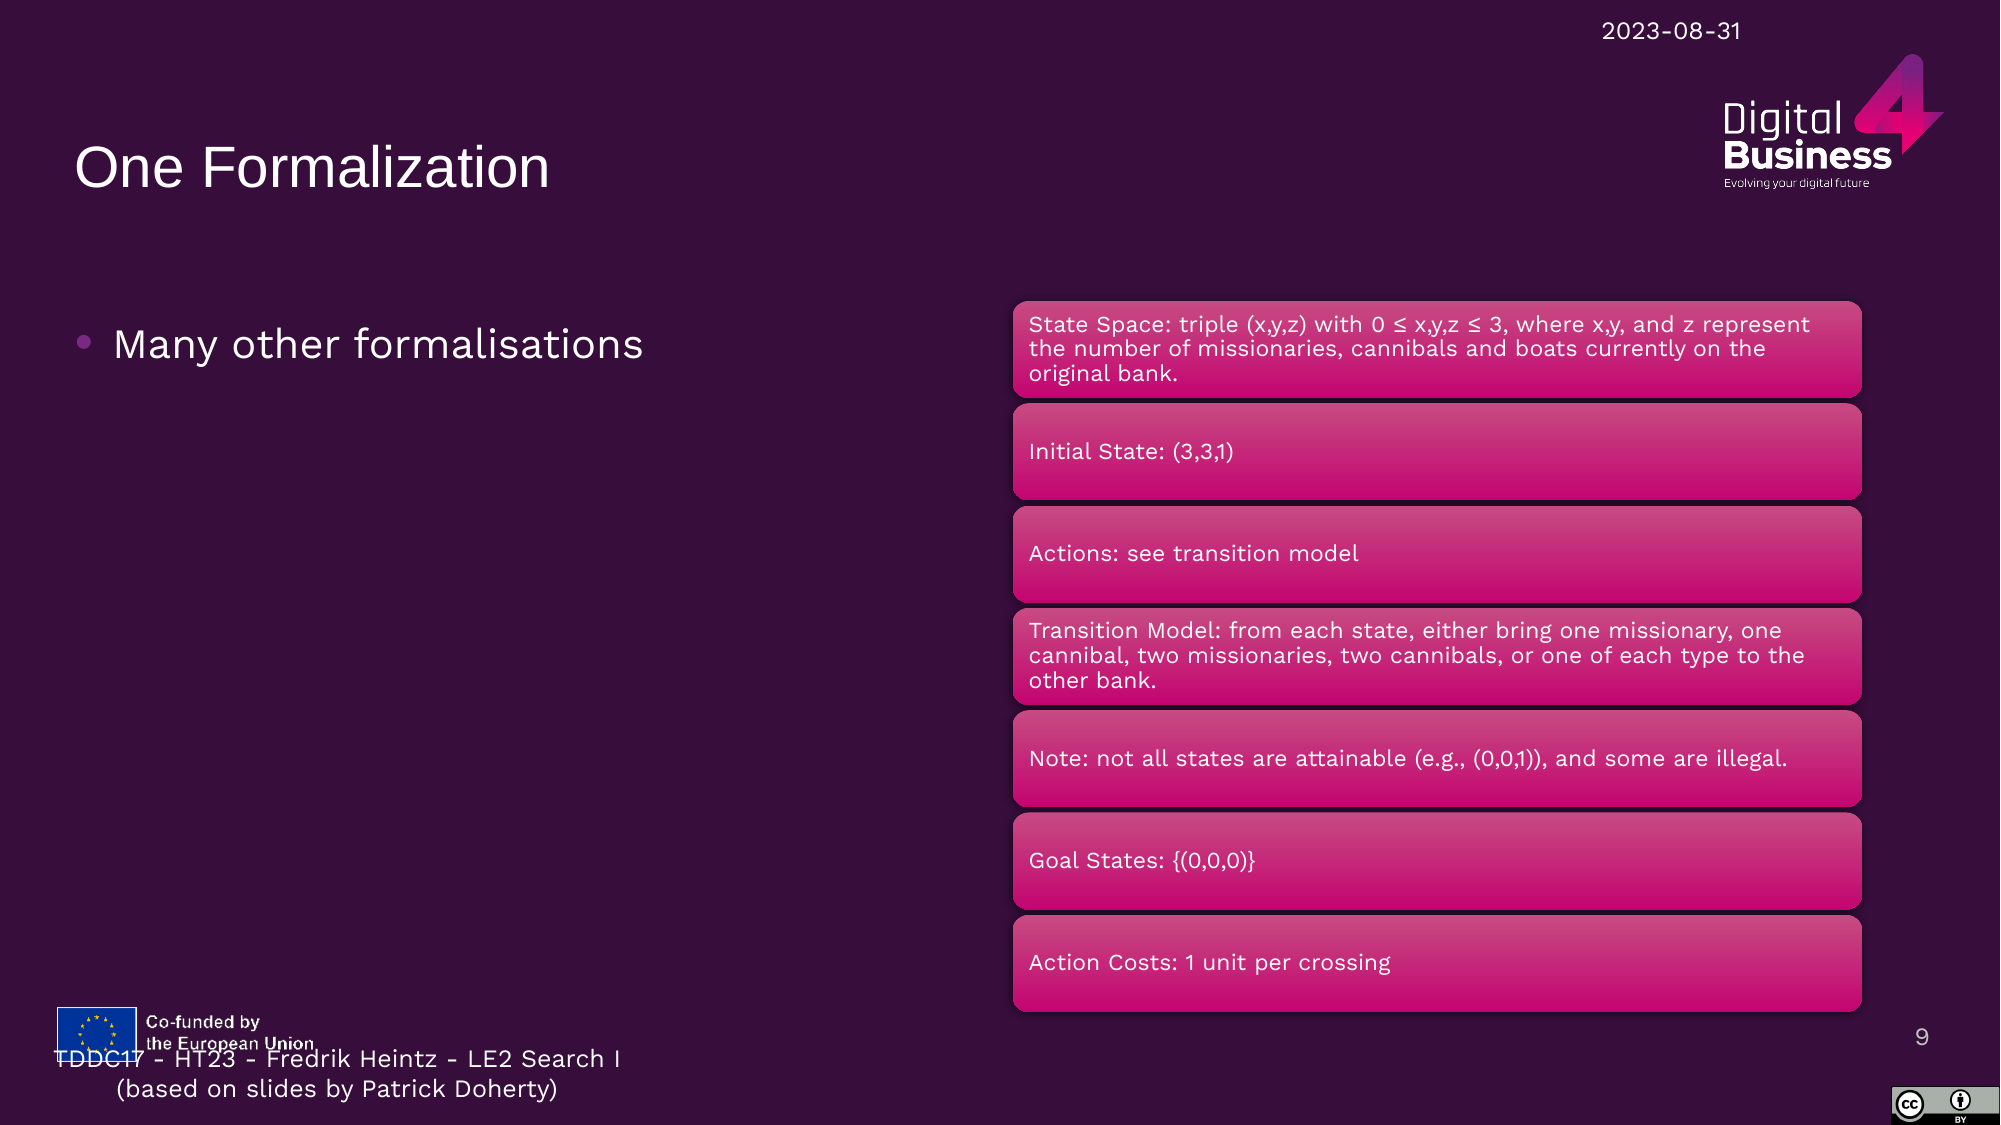

2023-08-31
# One Formalization
Many other formalisations
State Space: triple (x,y,z) with 0 ≤ x,y,z ≤ 3, where x,y, and z represent the number of missionaries, cannibals and boats currently on the original bank.
Initial State: (3,3,1)
Actions: see transition model
Transition Model: from each state, either bring one missionary, one cannibal, two missionaries, two cannibals, or one of each type to the other bank.
Note: not all states are attainable (e.g., (0,0,1)), and some are illegal.
Goal States: {(0,0,0)}
Action Costs: 1 unit per crossing
9
TDDC17 - HT23 - Fredrik Heintz - LE2 Search I (based on slides by Patrick Doherty)